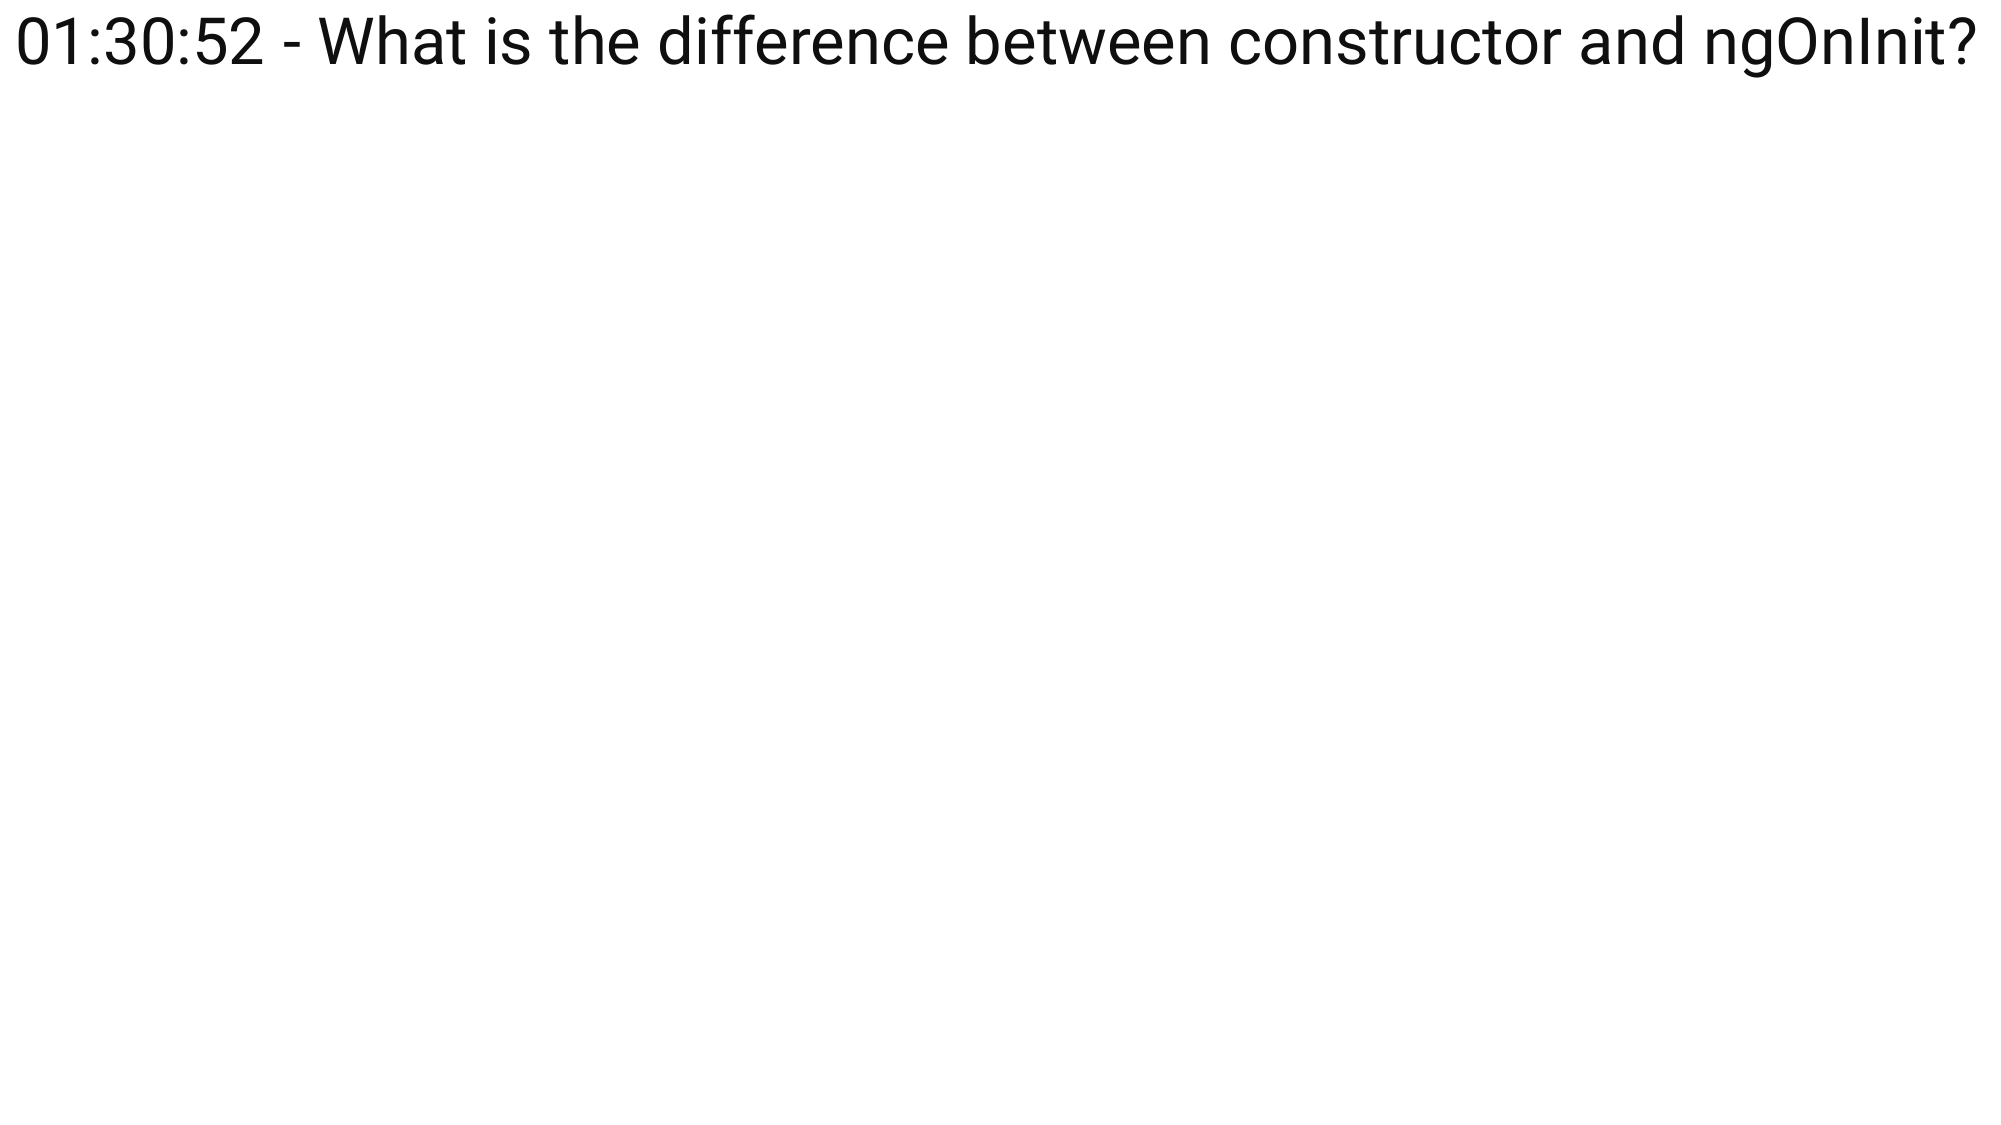

# 01:30:52 - What is the difference between constructor and ngOnInit?